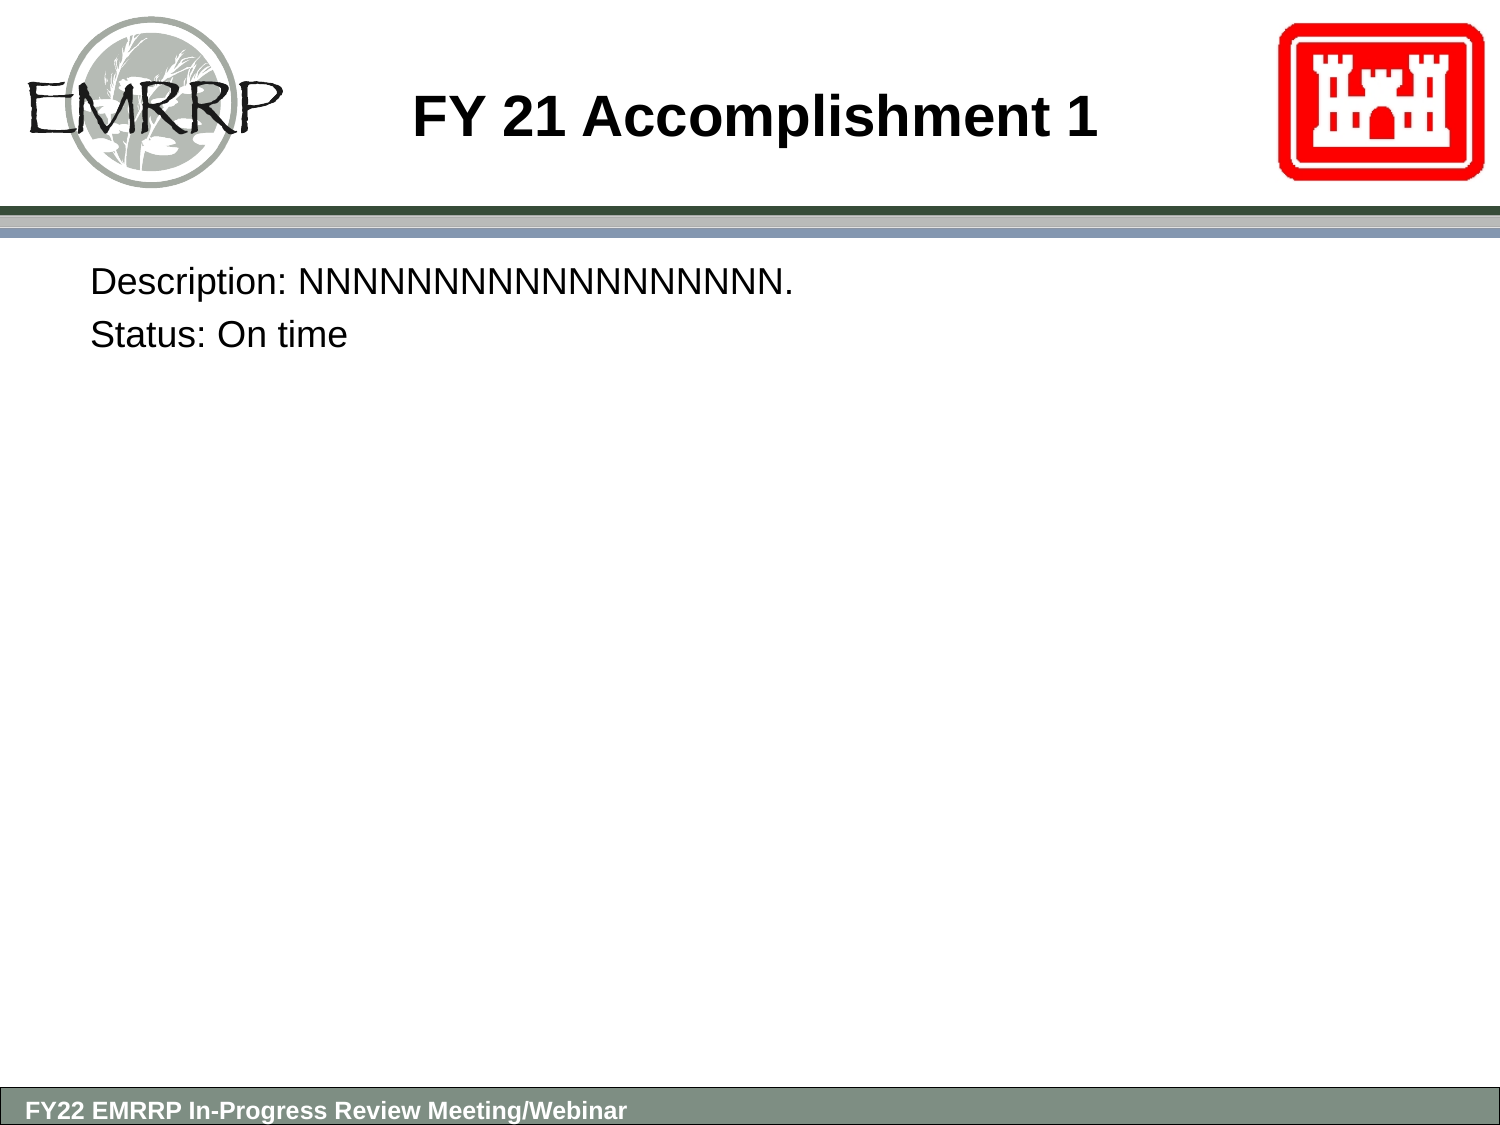

# FY 21 Accomplishment 1
Description: NNNNNNNNNNNNNNNNNN.
Status: On time